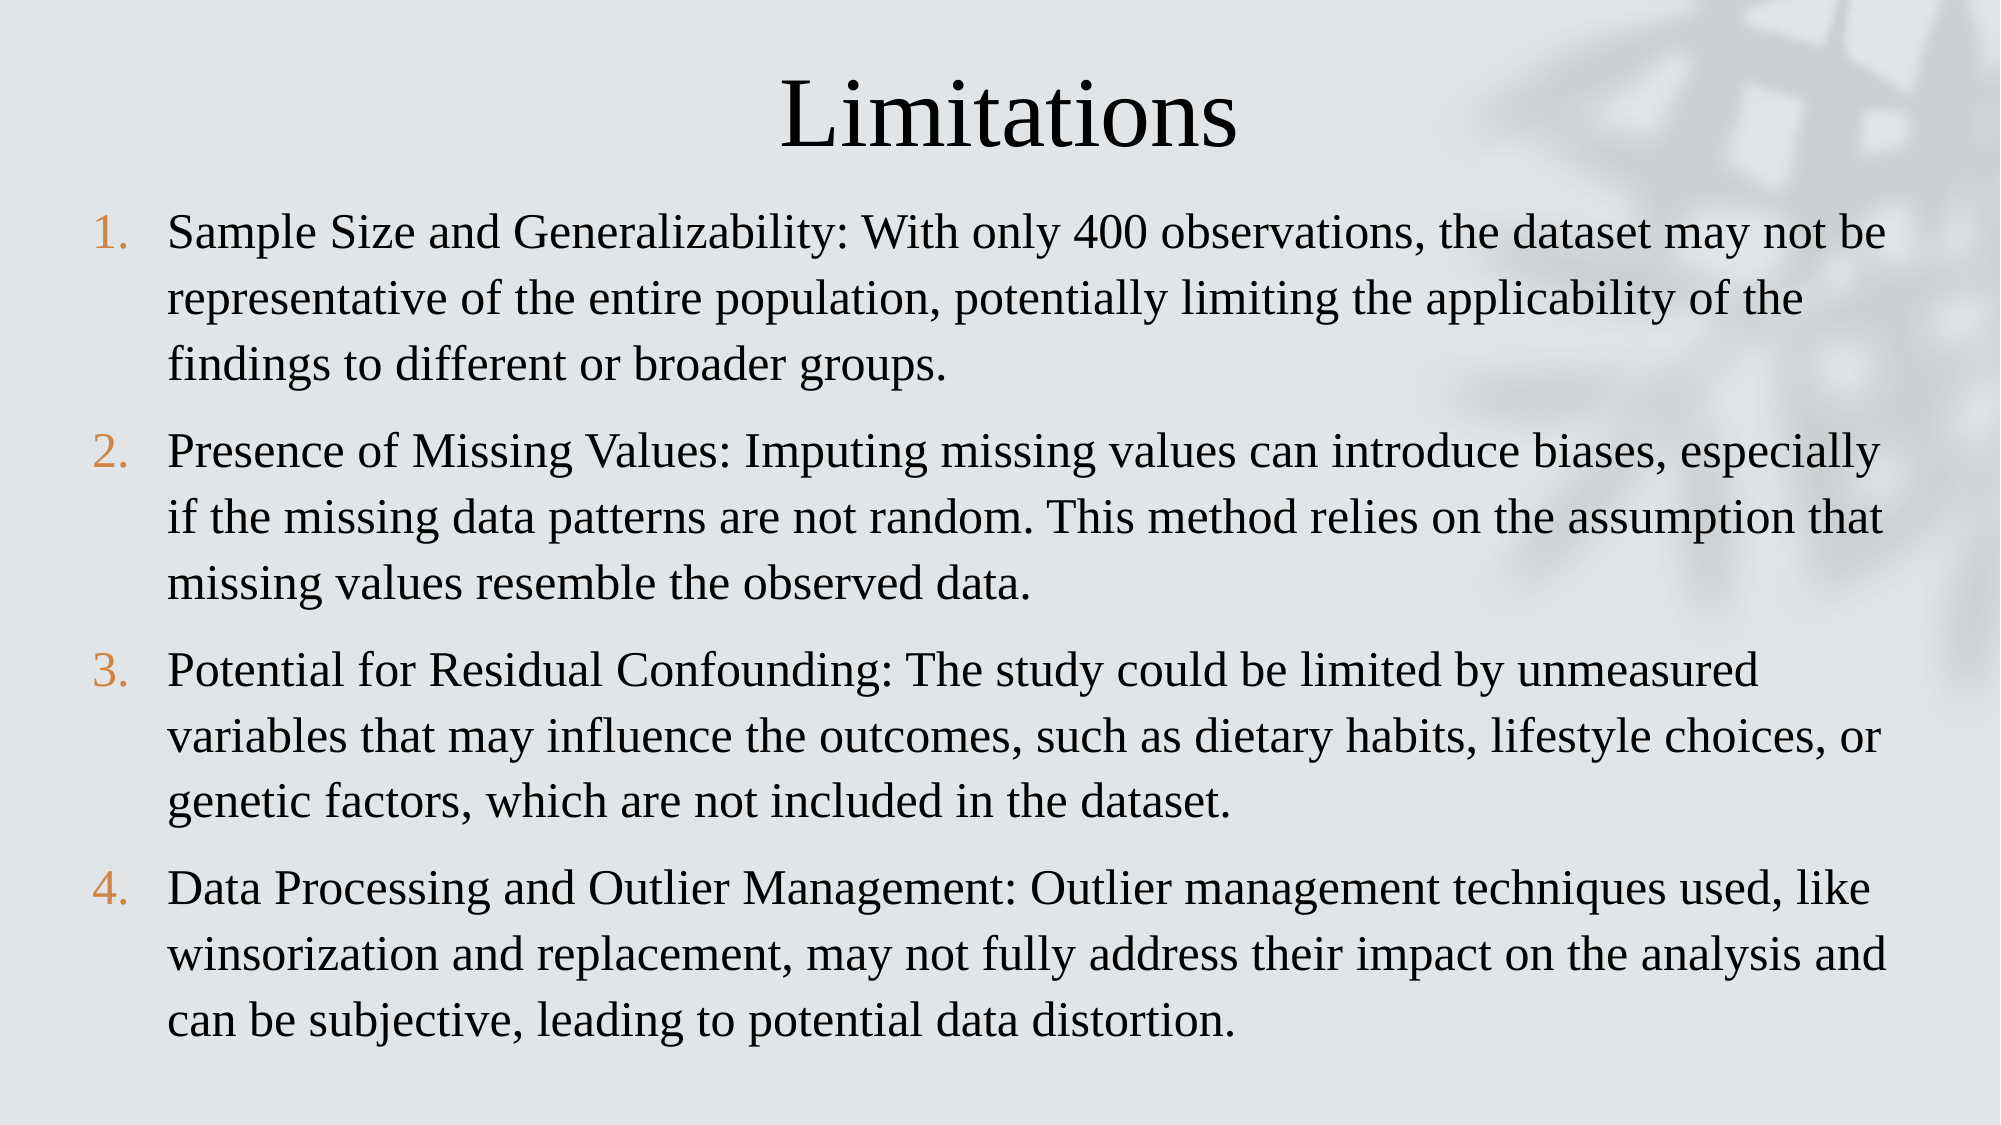

# Limitations
Sample Size and Generalizability: With only 400 observations, the dataset may not be representative of the entire population, potentially limiting the applicability of the findings to different or broader groups.
Presence of Missing Values: Imputing missing values can introduce biases, especially if the missing data patterns are not random. This method relies on the assumption that missing values resemble the observed data.
Potential for Residual Confounding: The study could be limited by unmeasured variables that may influence the outcomes, such as dietary habits, lifestyle choices, or genetic factors, which are not included in the dataset.
Data Processing and Outlier Management: Outlier management techniques used, like winsorization and replacement, may not fully address their impact on the analysis and can be subjective, leading to potential data distortion.